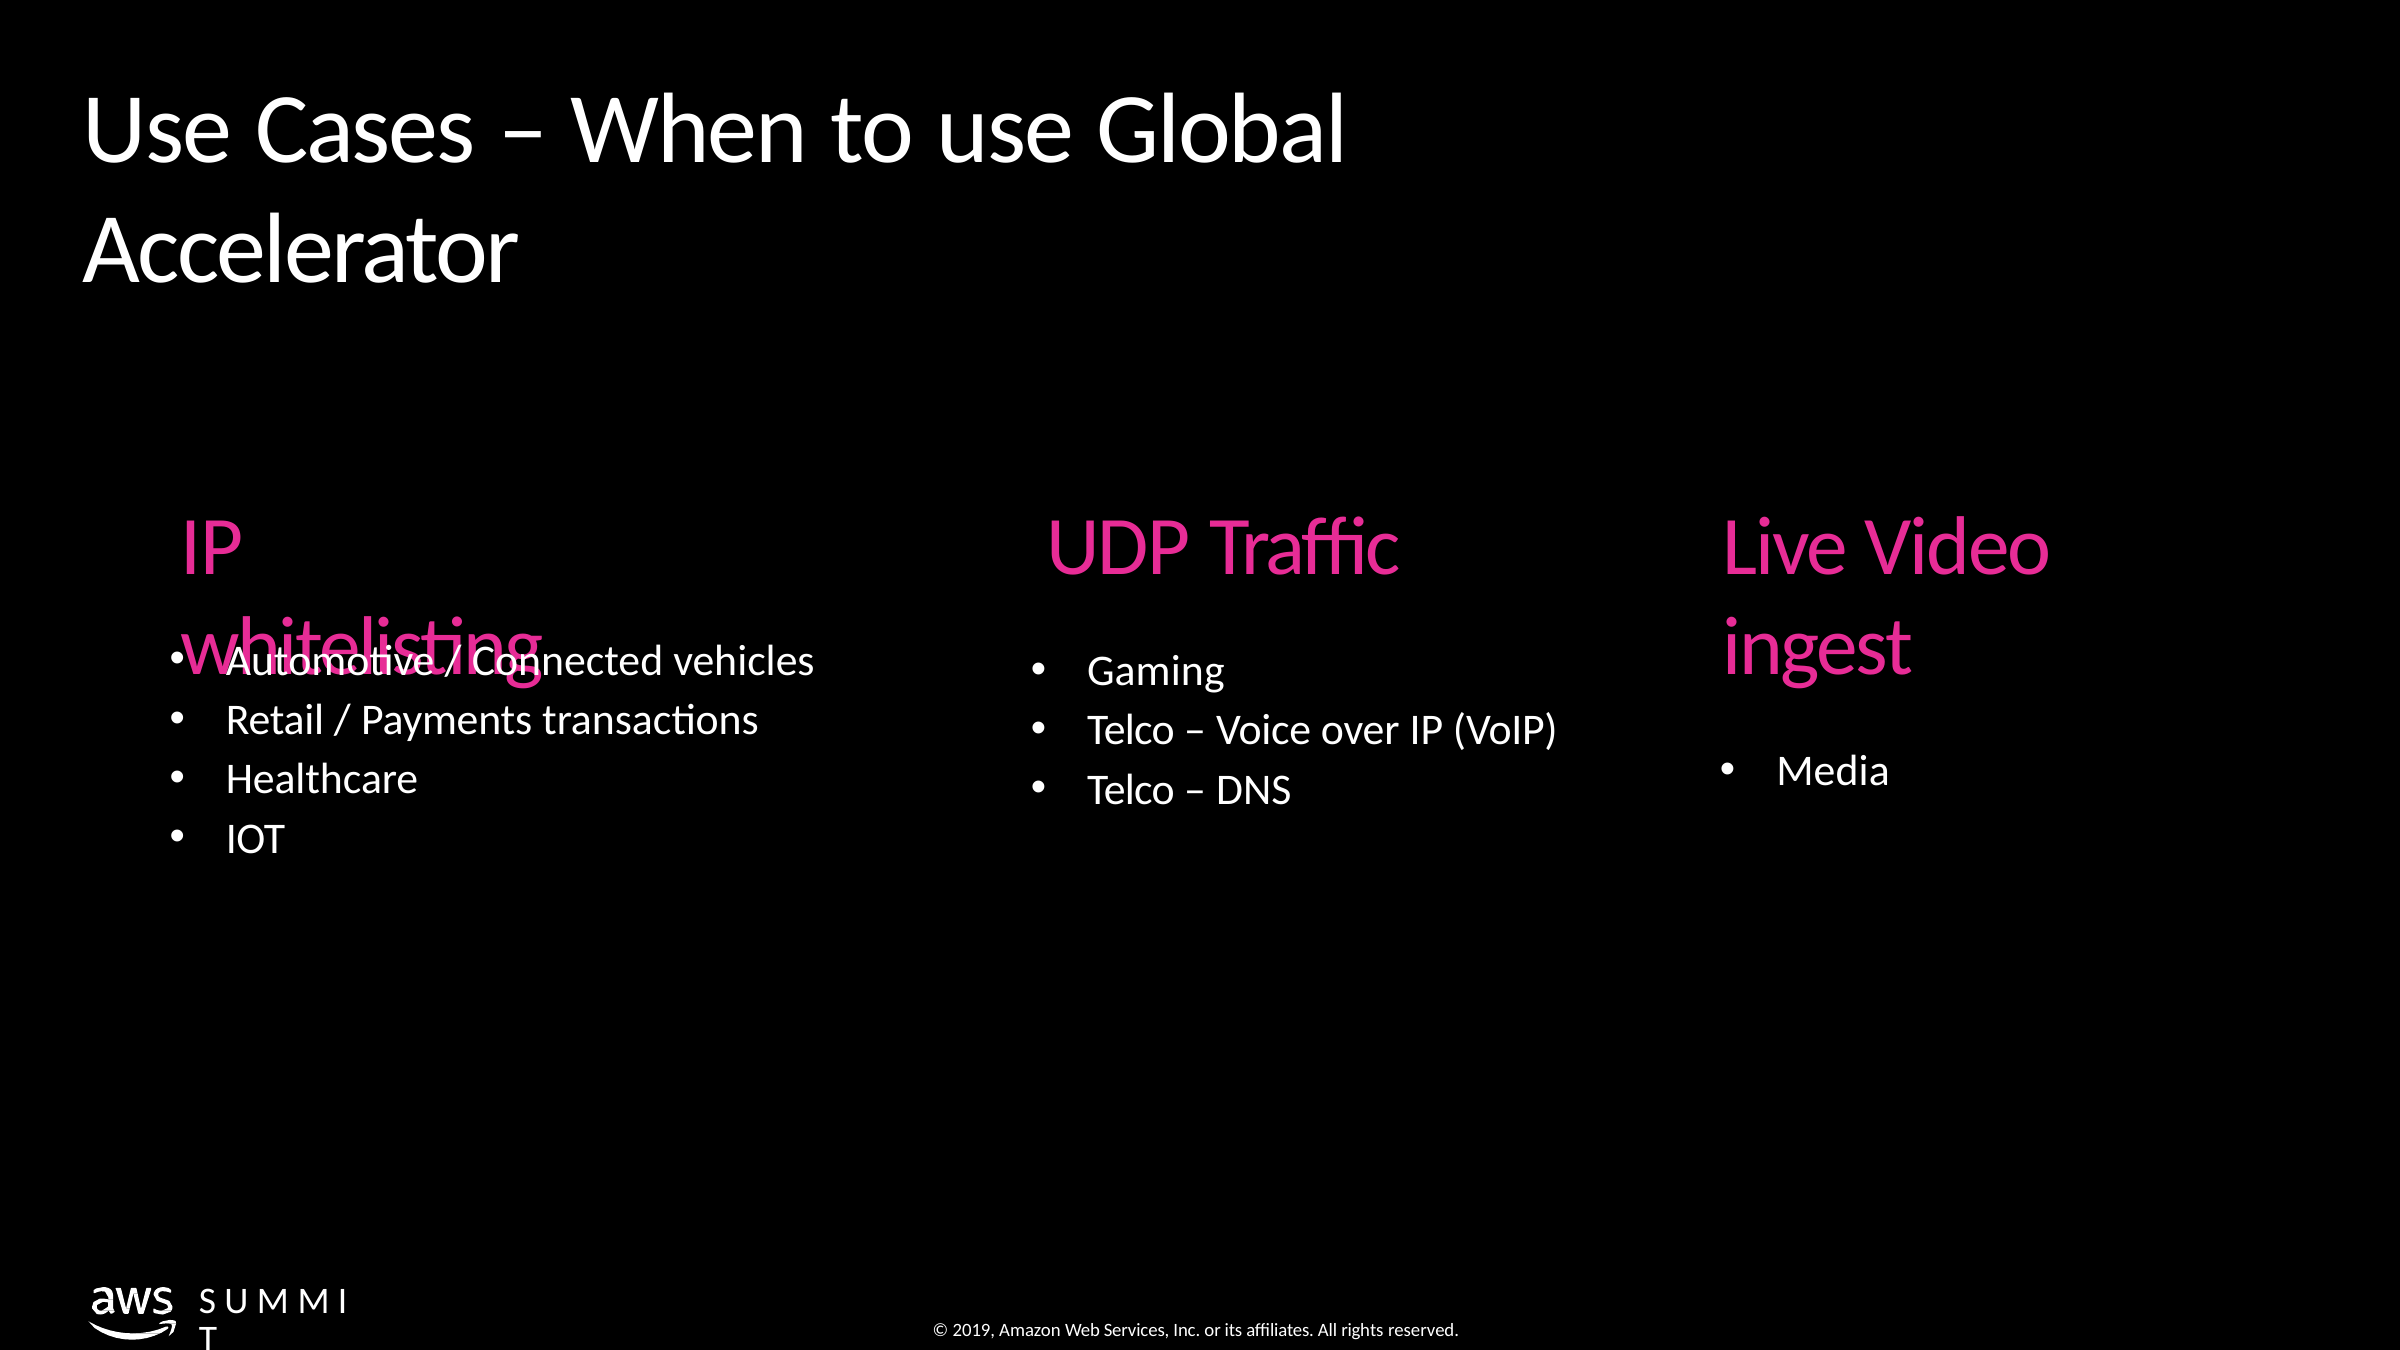

# Use Cases – When to use Global Accelerator
IP whitelisting
UDP Traffic
Gaming
Telco – Voice over IP (VoIP)
Live Video ingest
Media
Automotive / Connected vehicles
Retail / Payments transactions
Healthcare
IOT
Telco – DNS
S U M M I T
© 2019, Amazon Web Services, Inc. or its affiliates. All rights reserved.